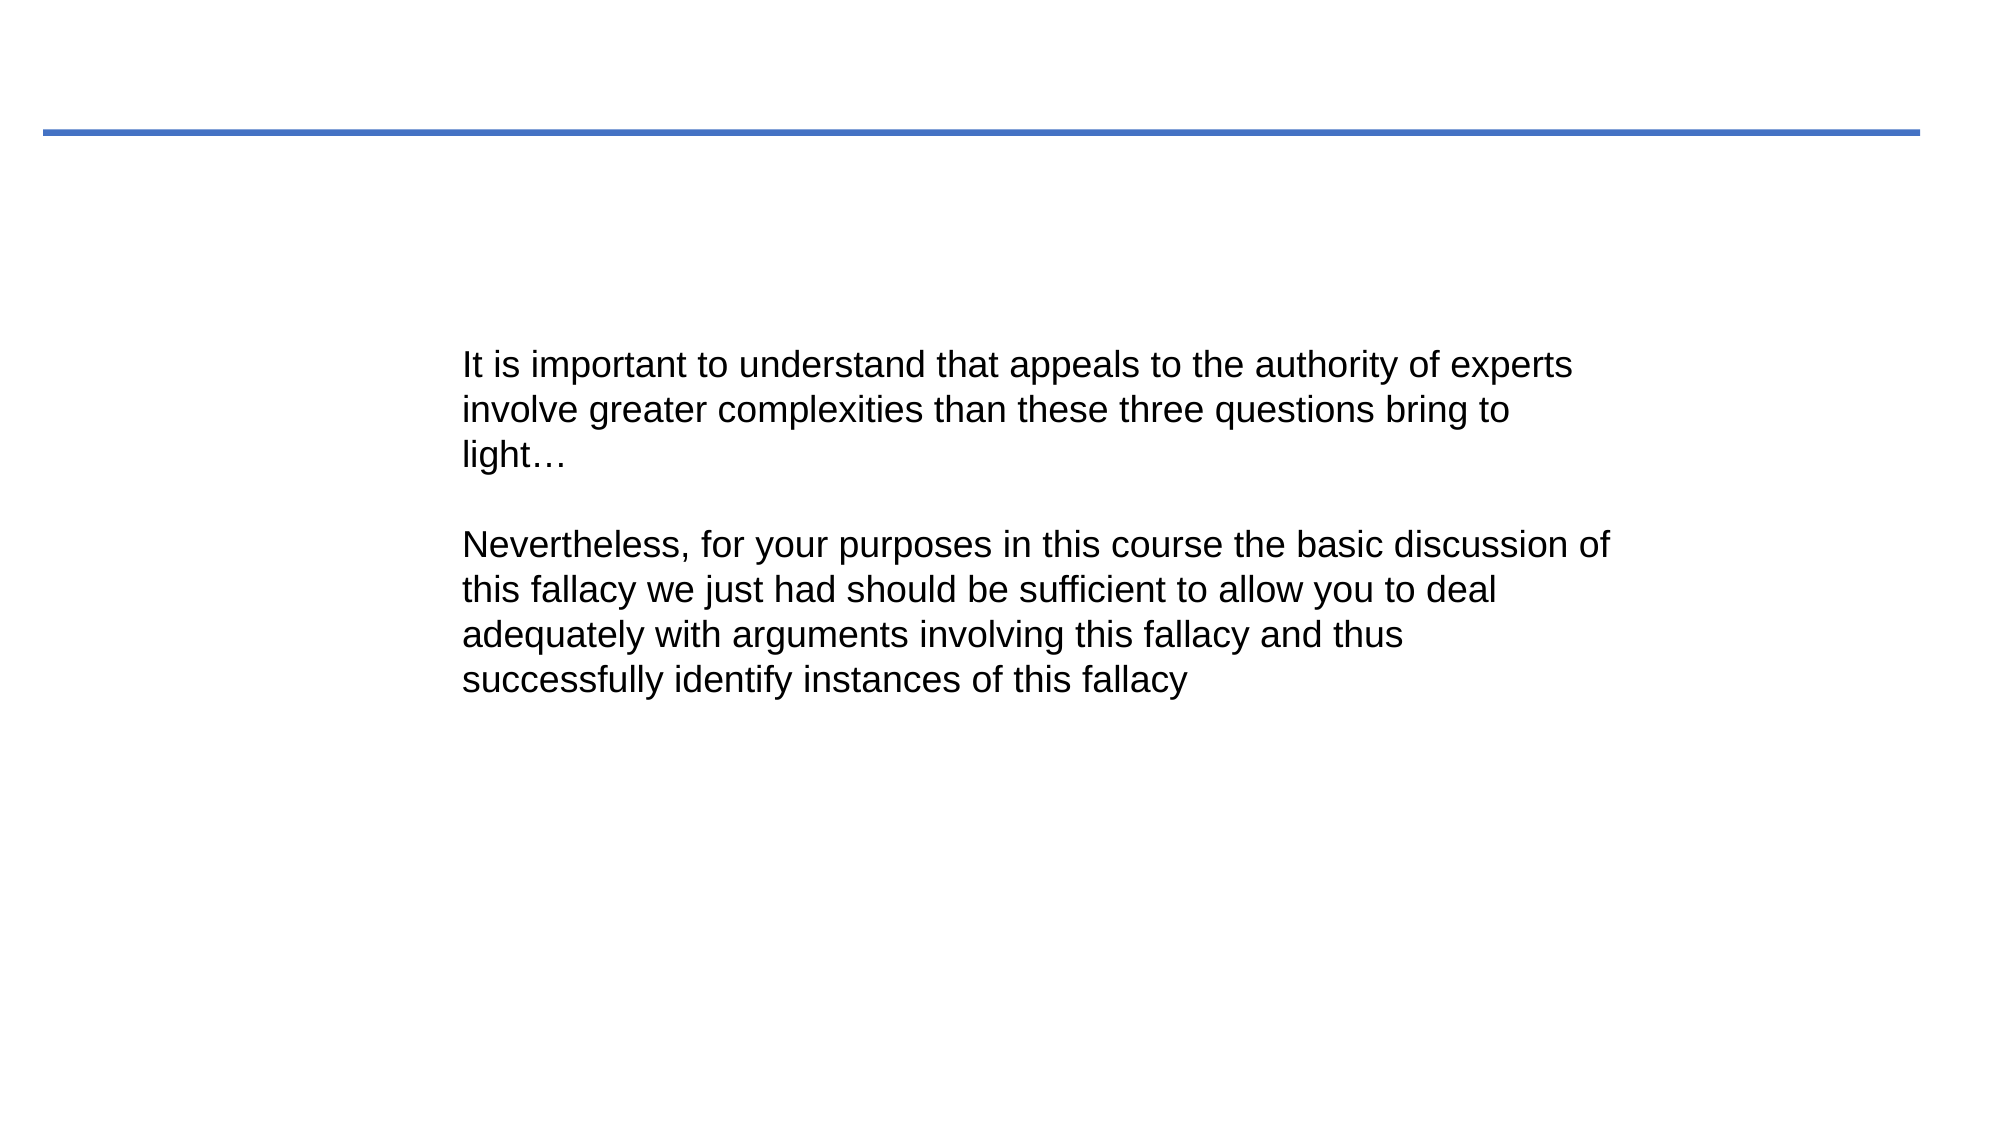

It is important to understand that appeals to the authority of experts involve greater complexities than these three questions bring to light…

Nevertheless, for your purposes in this course the basic discussion of this fallacy we just had should be sufficient to allow you to deal adequately with arguments involving this fallacy and thus successfully identify instances of this fallacy